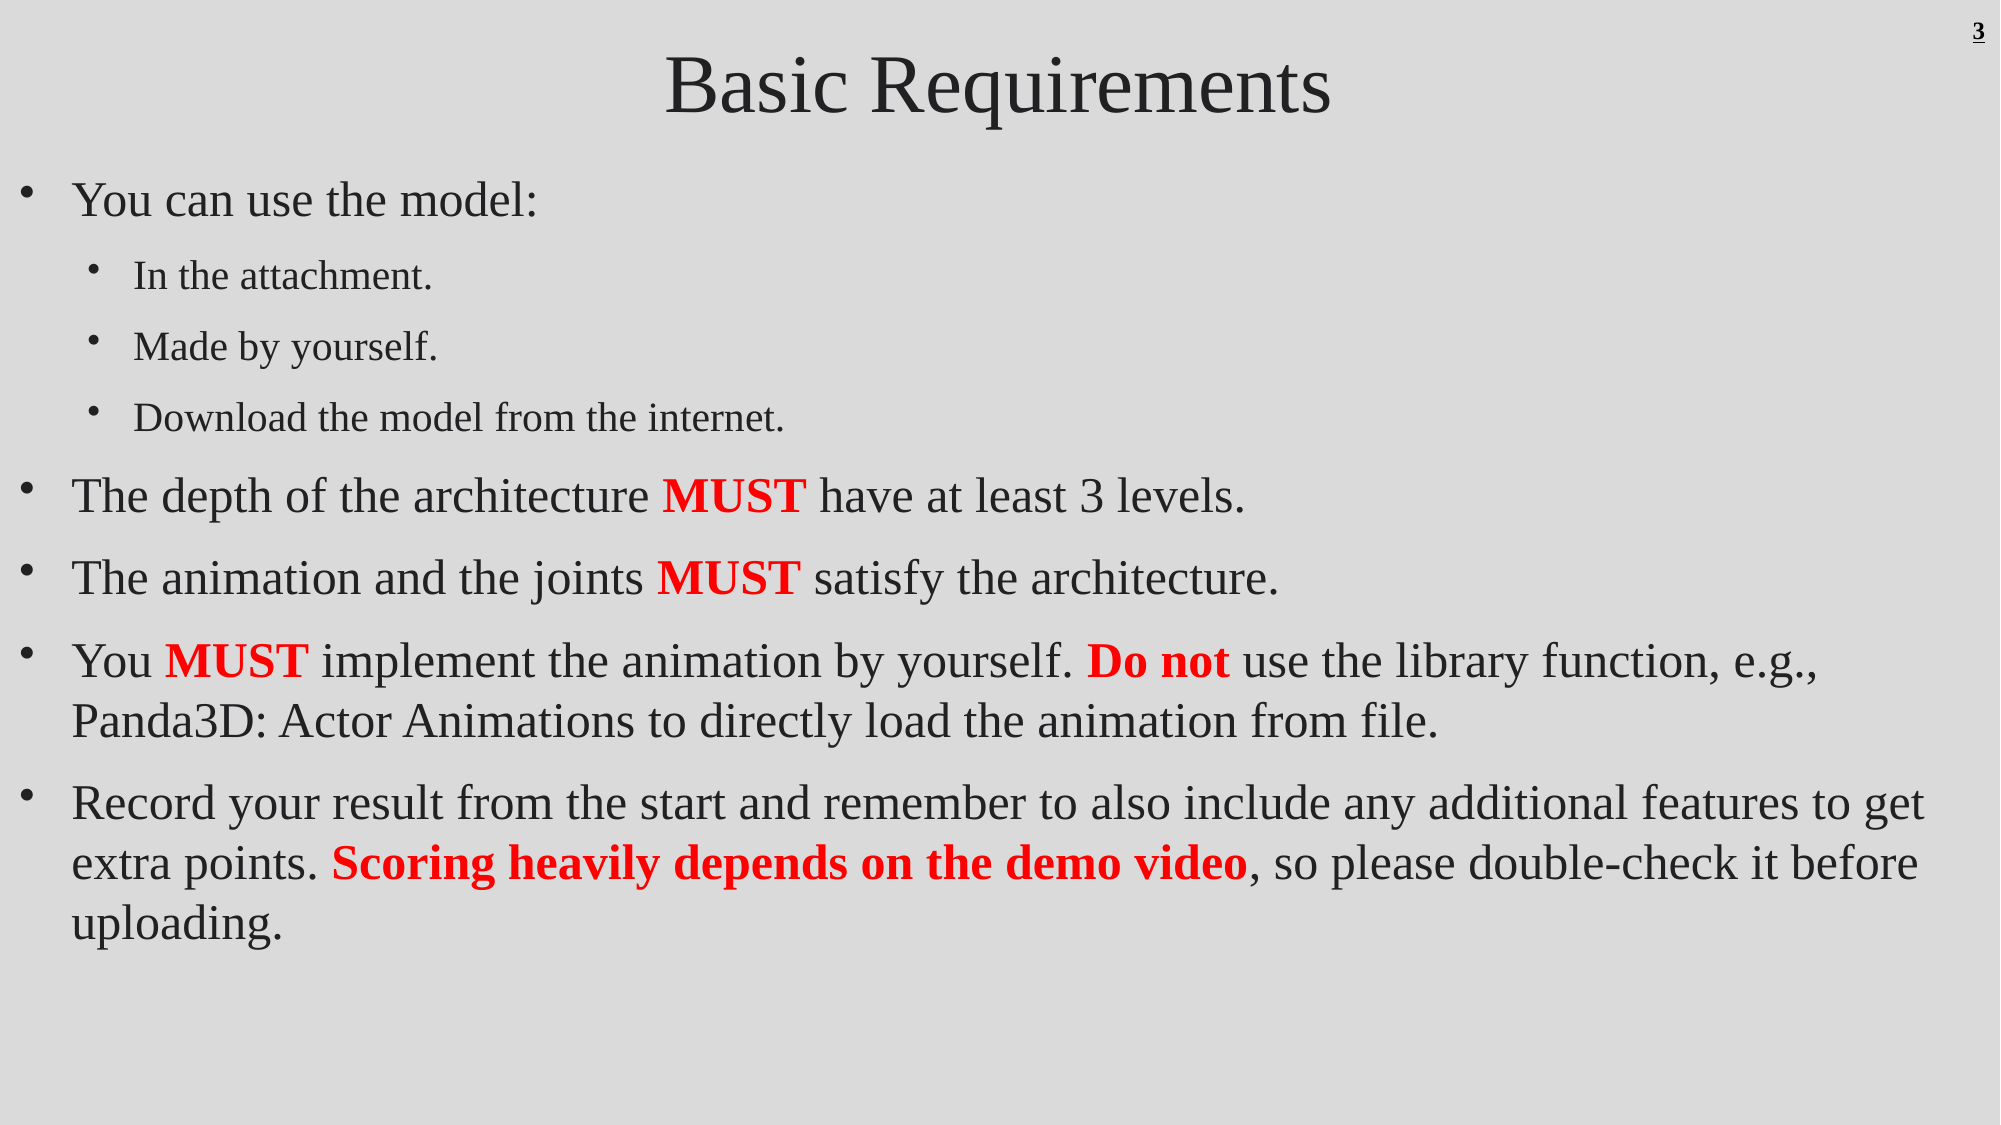

# Basic Requirements
3
You can use the model:
In the attachment.
Made by yourself.
Download the model from the internet.
The depth of the architecture MUST have at least 3 levels.
The animation and the joints MUST satisfy the architecture.
You MUST implement the animation by yourself. Do not use the library function, e.g., Panda3D: Actor Animations to directly load the animation from file.
Record your result from the start and remember to also include any additional features to get extra points. Scoring heavily depends on the demo video, so please double-check it before uploading.